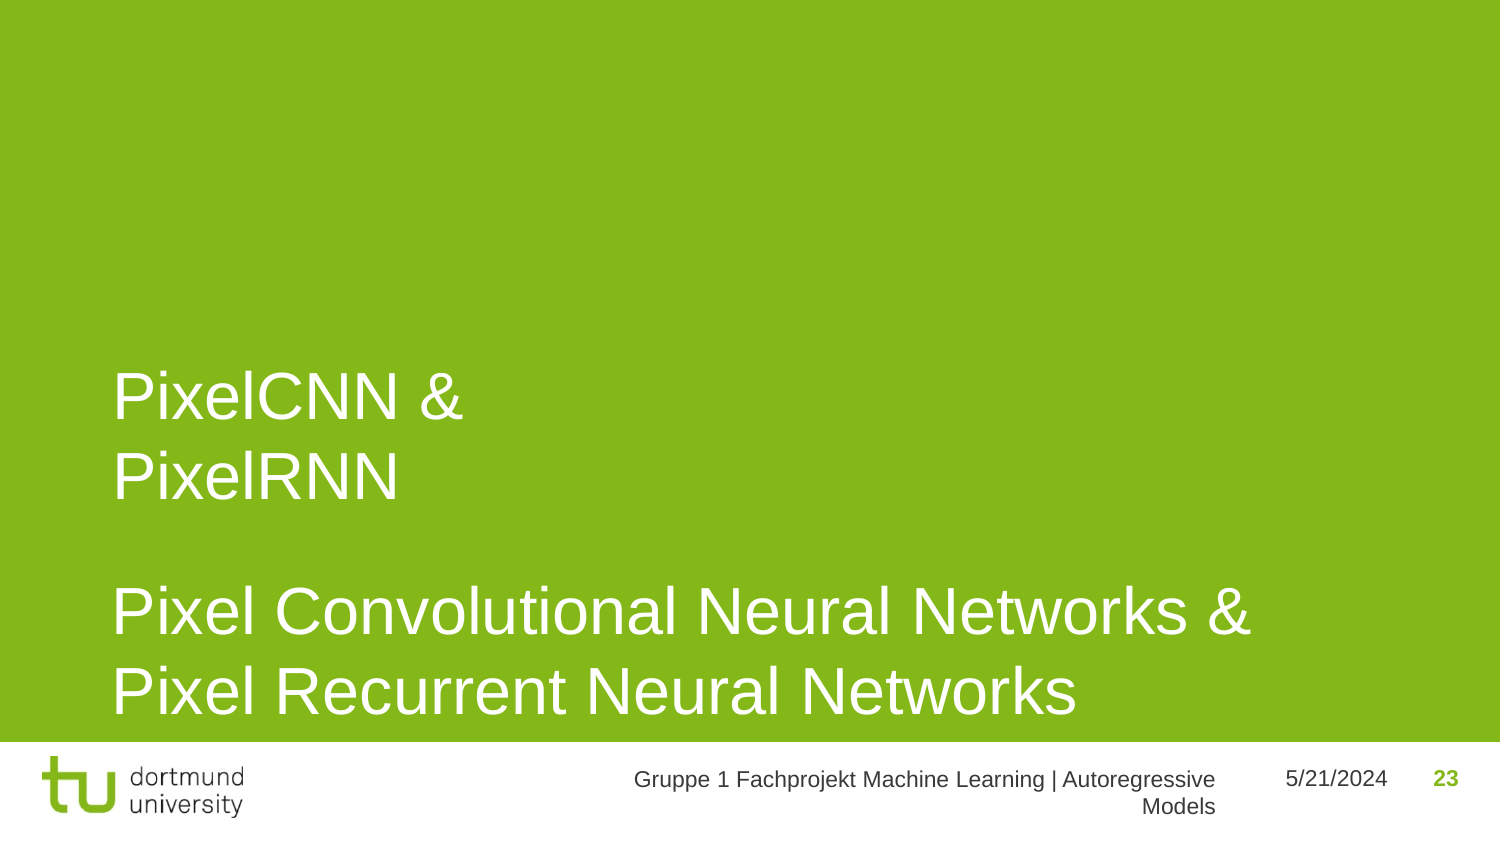

PixelCNN & PixelRNN
Pixel Convolutional Neural Networks &
Pixel Recurrent Neural Networks

23
5/21/2024
Gruppe 1 Fachprojekt Machine Learning | Autoregressive Models